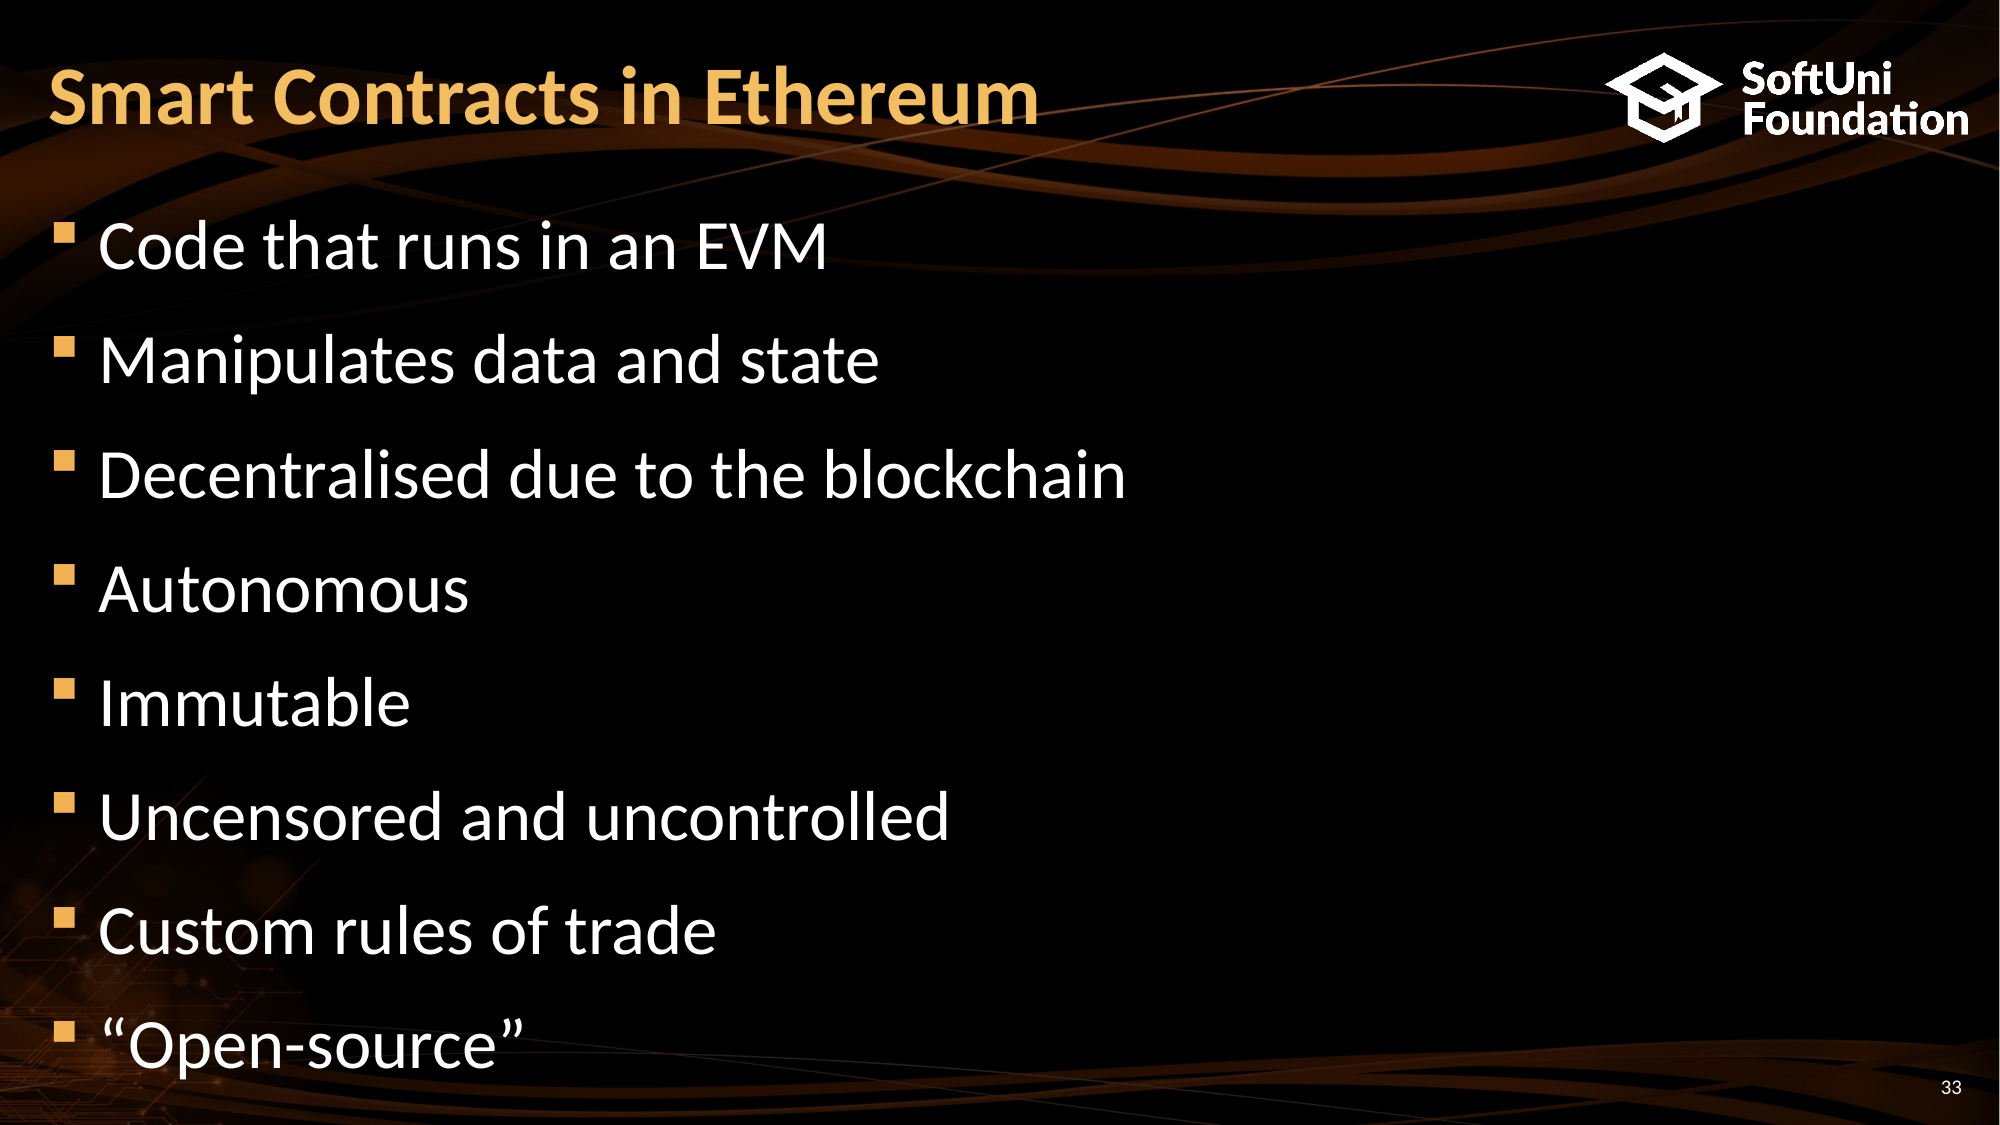

# Smart Contracts in Ethereum
Code that runs in an EVM
Manipulates data and state
Decentralised due to the blockchain
Autonomous
Immutable
Uncensored and uncontrolled
Custom rules of trade
“Open-source”

33